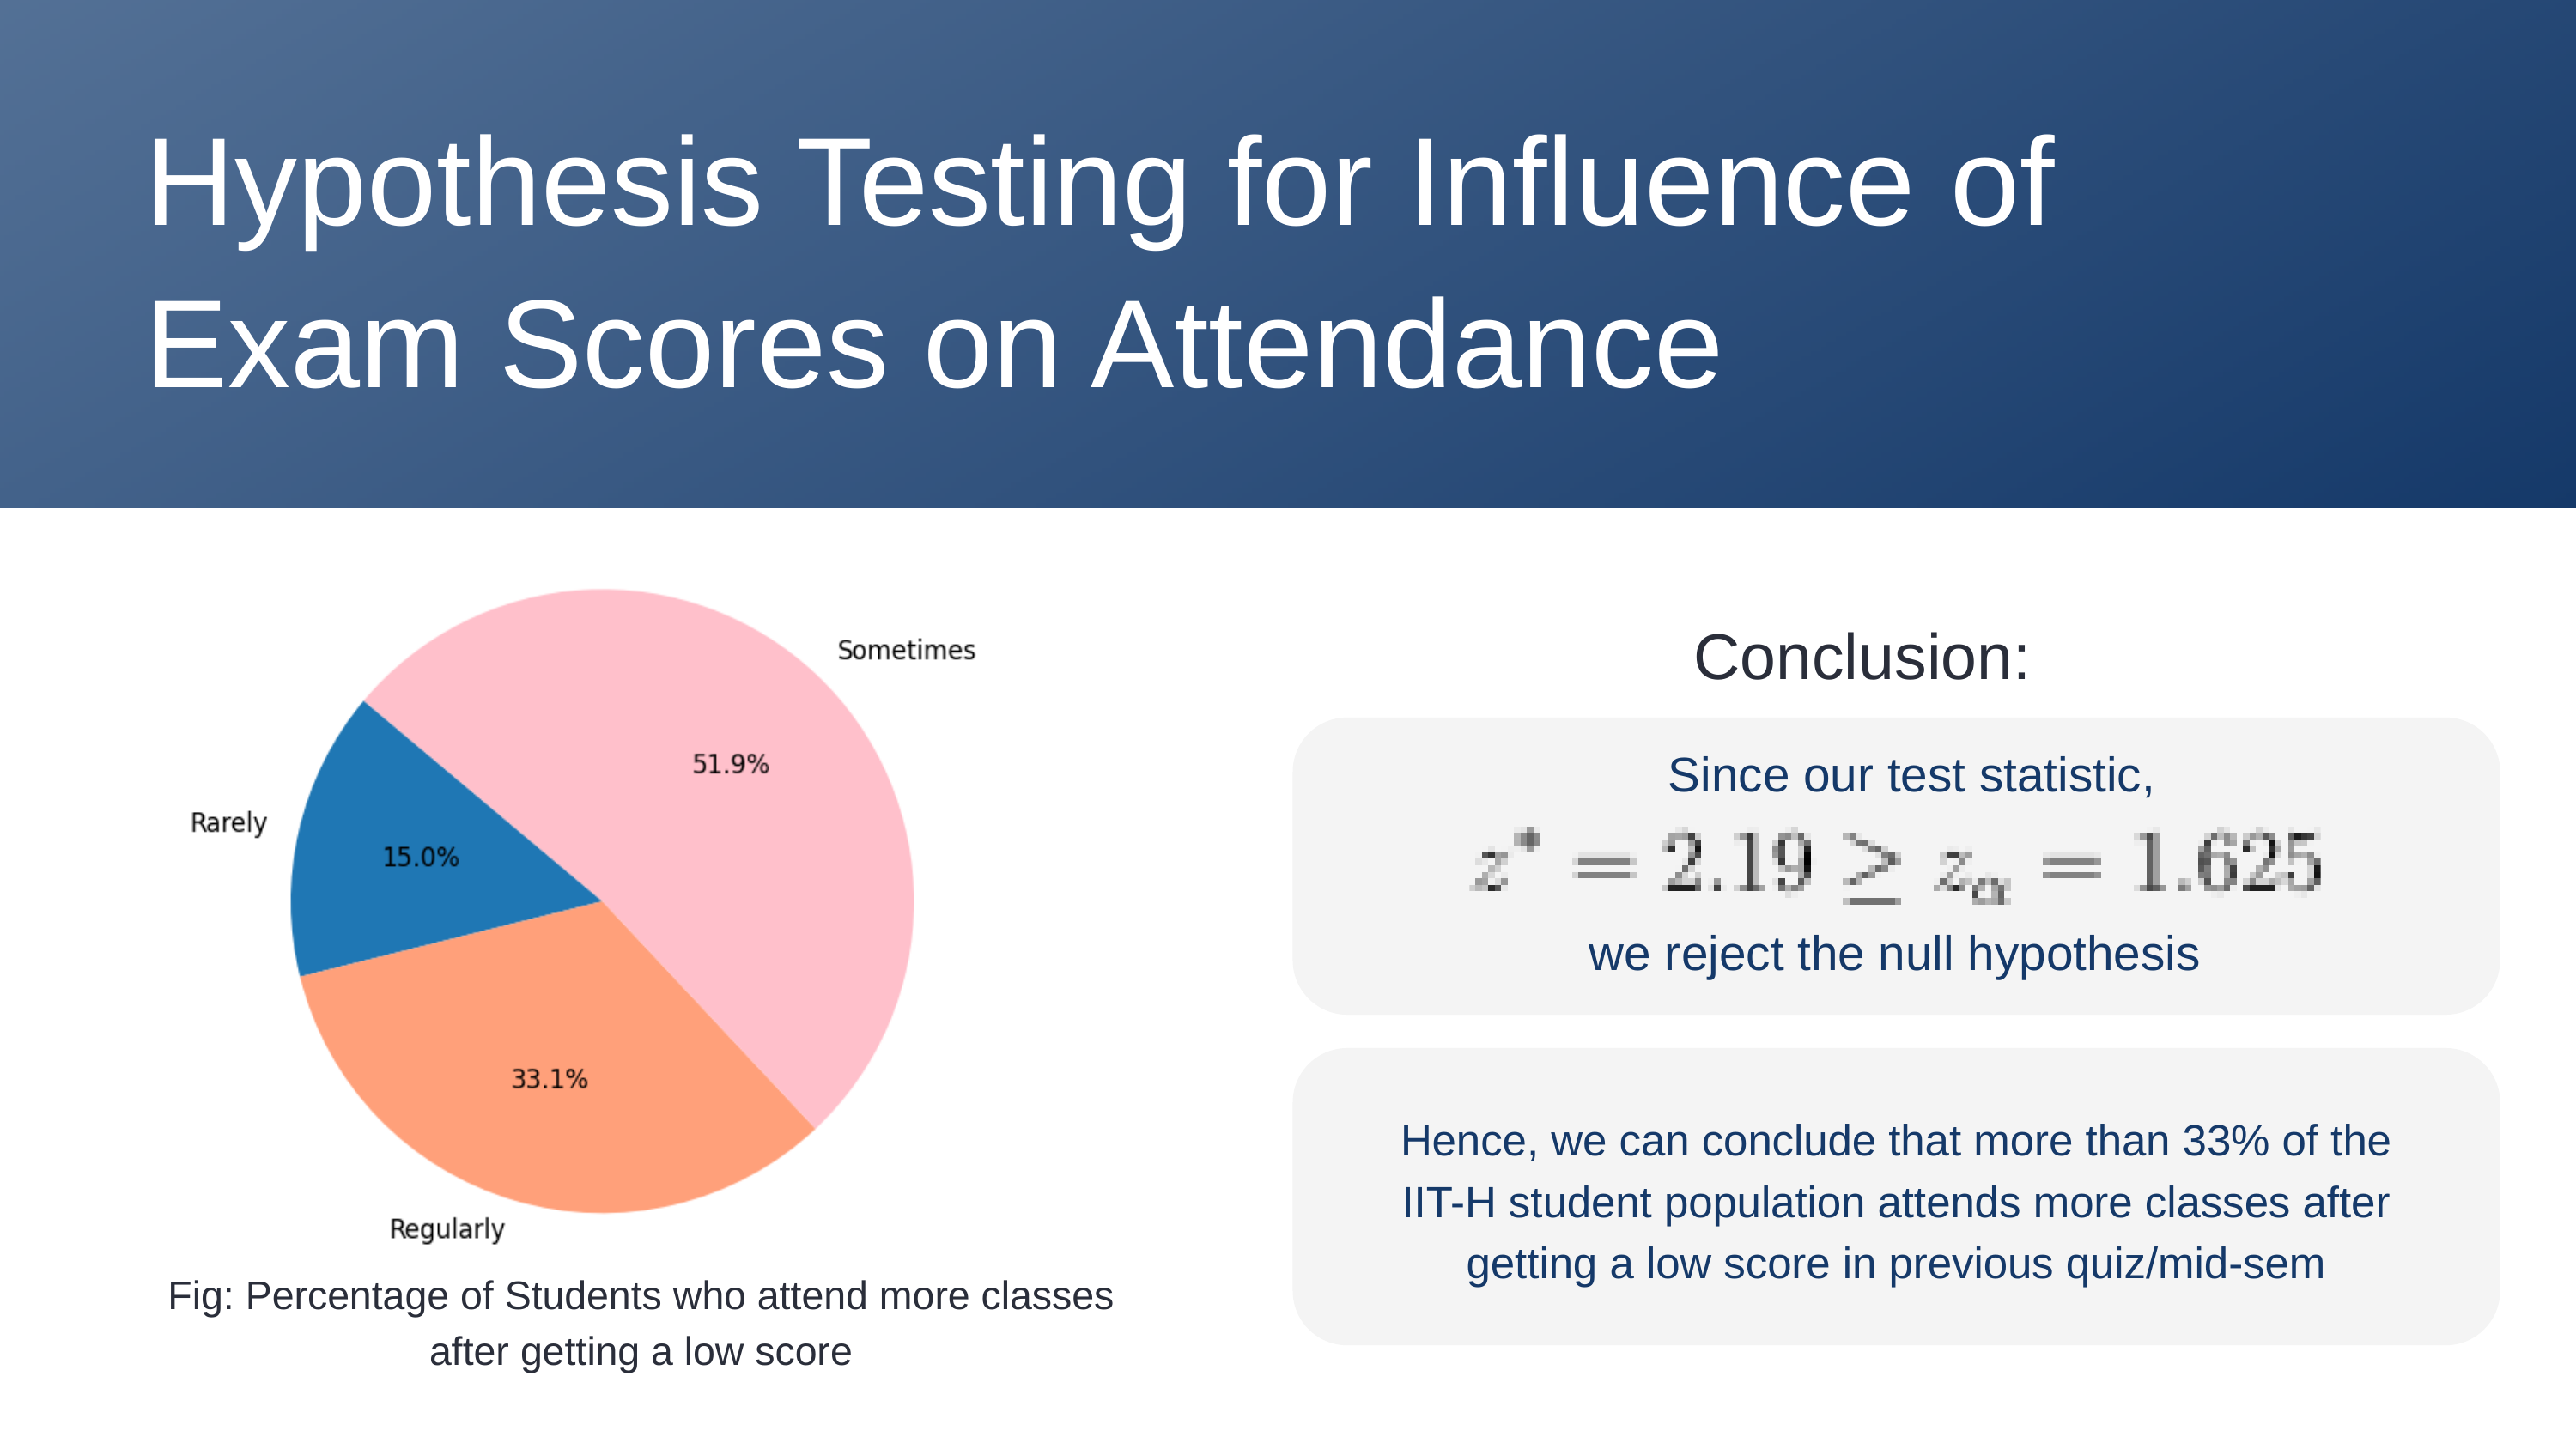

Hypothesis Testing for Influence of Exam Scores on Attendance

Conclusion:

Since our test statistic,

we reject the null hypothesis

Hence, we can conclude that more than 33% of the IIT-H student population attends more classes after getting a low score in previous quiz/mid-sem
Fig: Percentage of Students who attend more classes after getting a low score